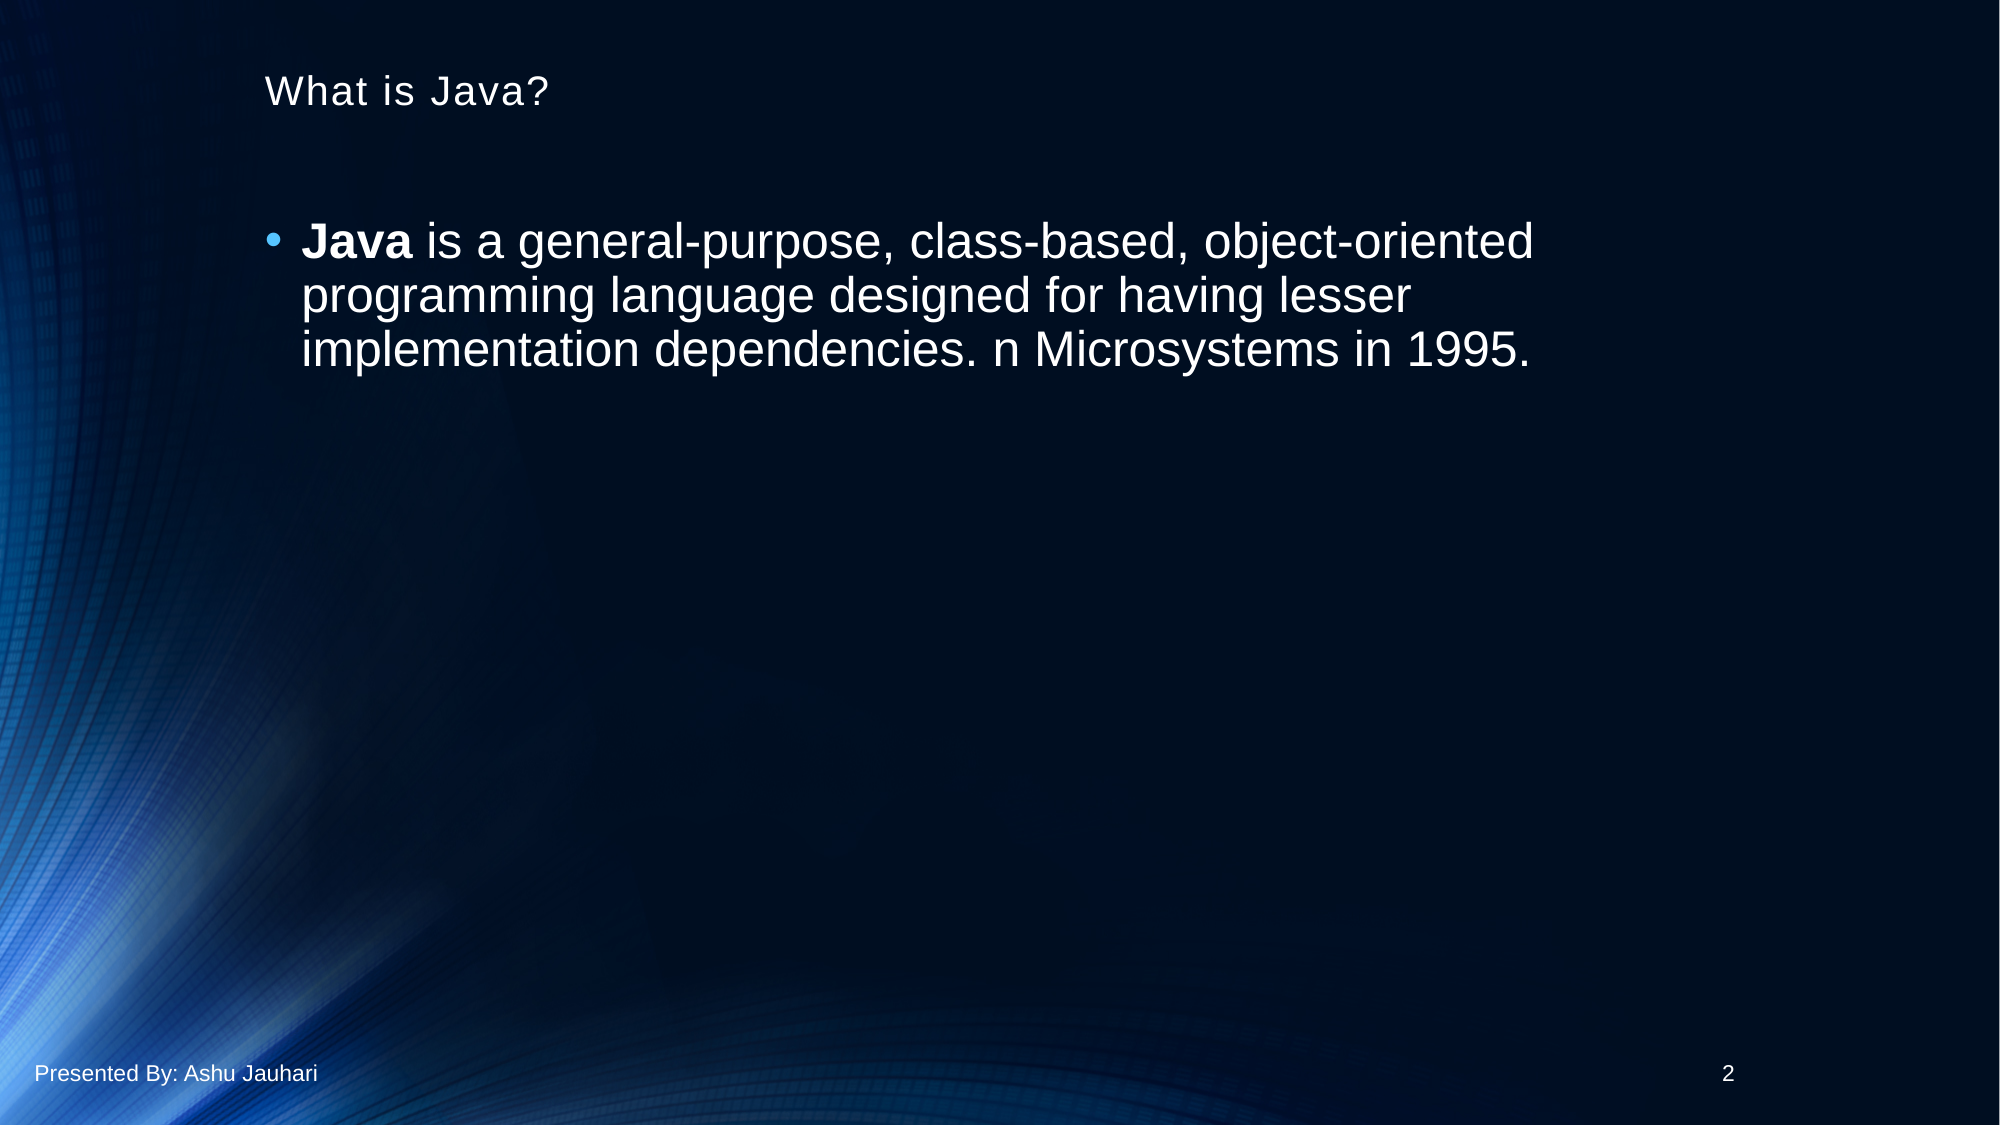

# What is Java?
Java is a general-purpose, class-based, object-oriented programming language designed for having lesser implementation dependencies. n Microsystems in 1995.
Presented By: Ashu Jauhari
2